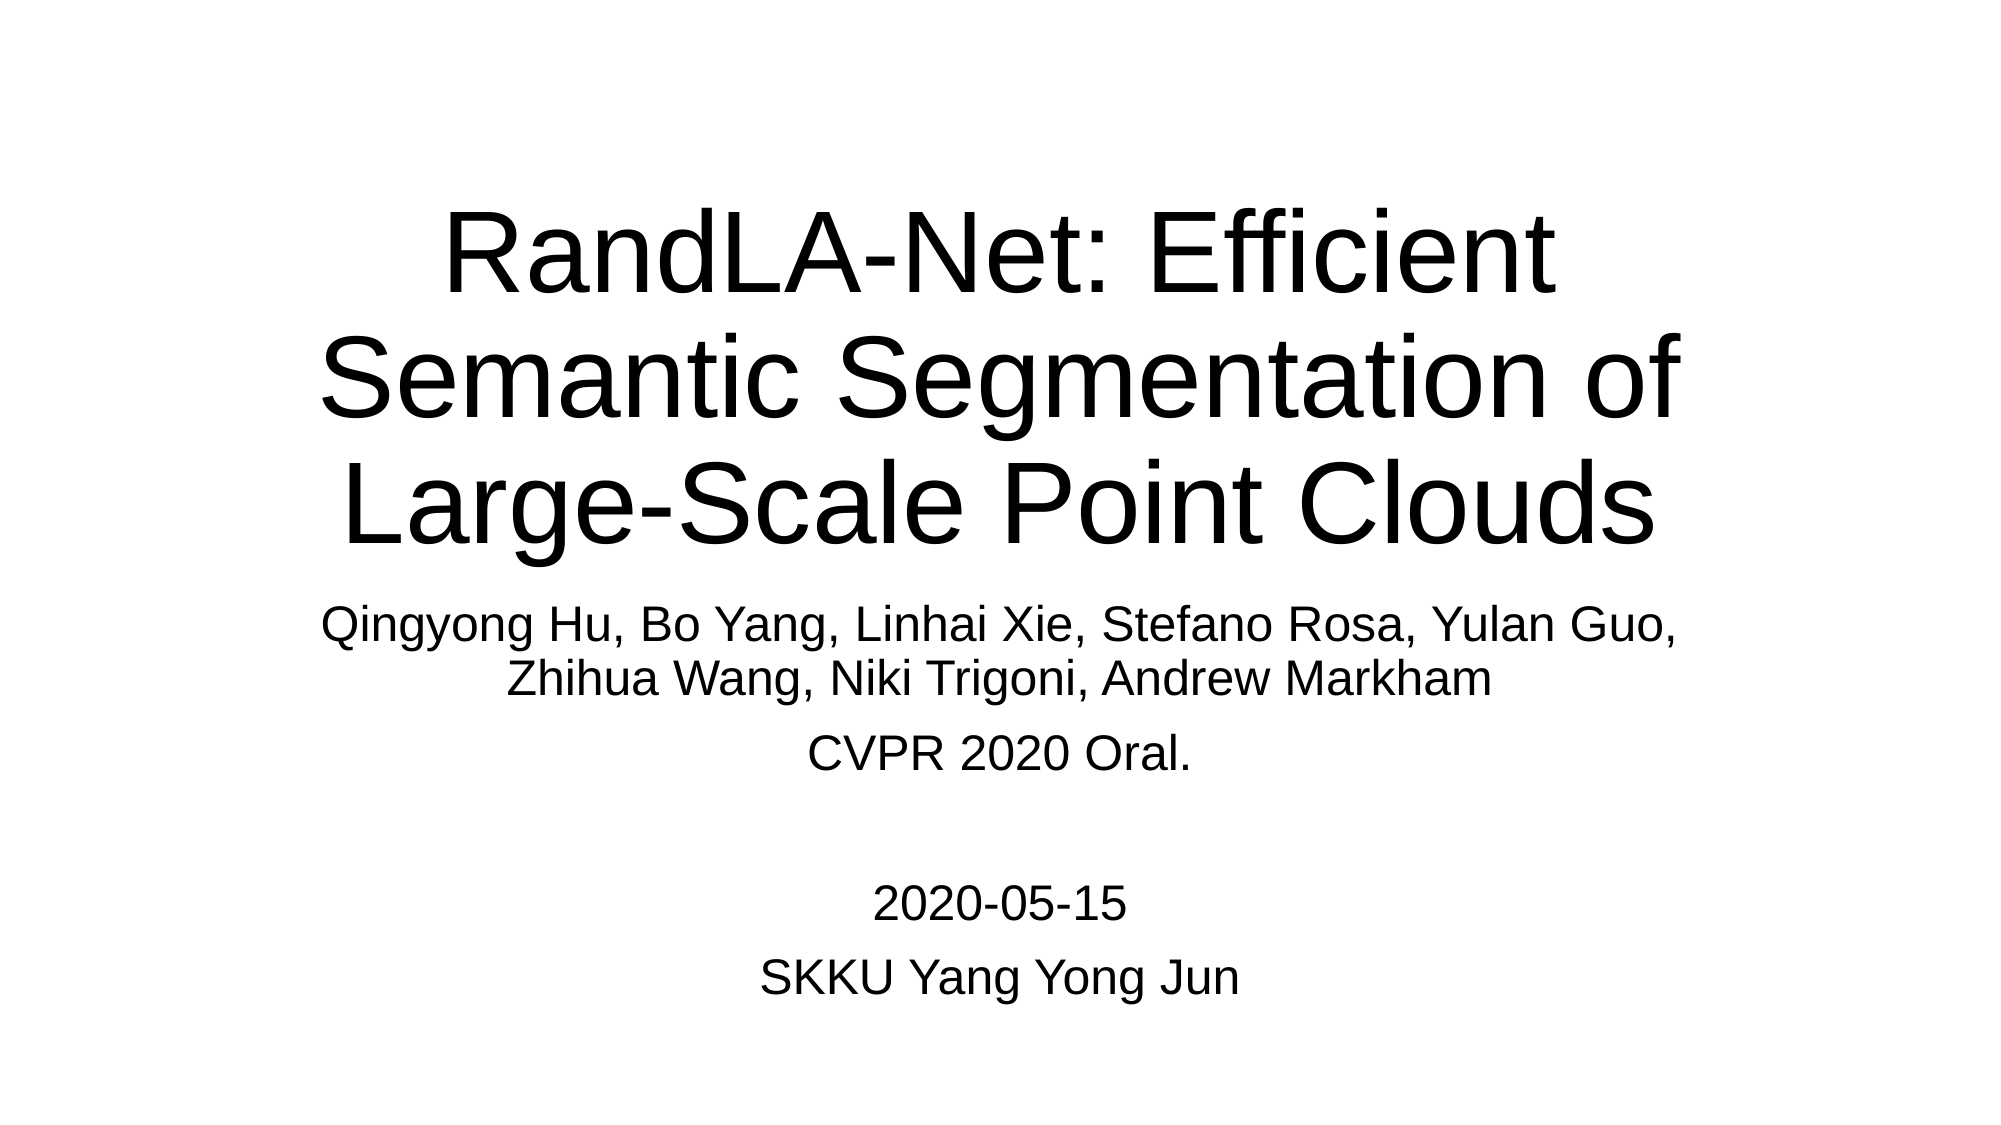

# RandLA-Net: Efficient Semantic Segmentation of Large-Scale Point Clouds
Qingyong Hu, Bo Yang, Linhai Xie, Stefano Rosa, Yulan Guo, Zhihua Wang, Niki Trigoni, Andrew Markham
CVPR 2020 Oral.

2020-05-15
SKKU Yang Yong Jun